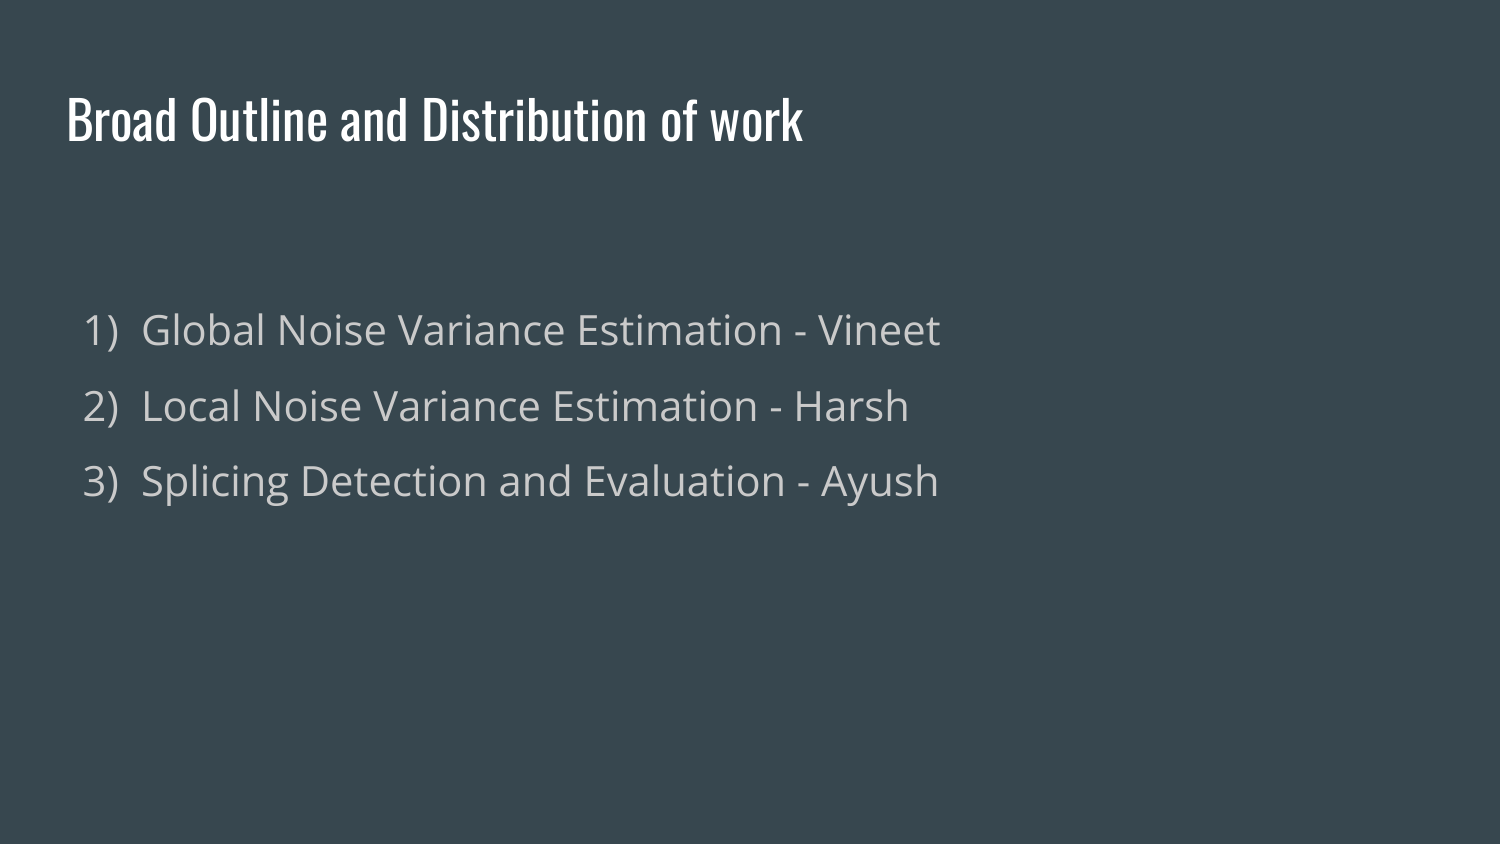

# Broad Outline and Distribution of work

Global Noise Variance Estimation - Vineet
Local Noise Variance Estimation - Harsh
Splicing Detection and Evaluation - Ayush